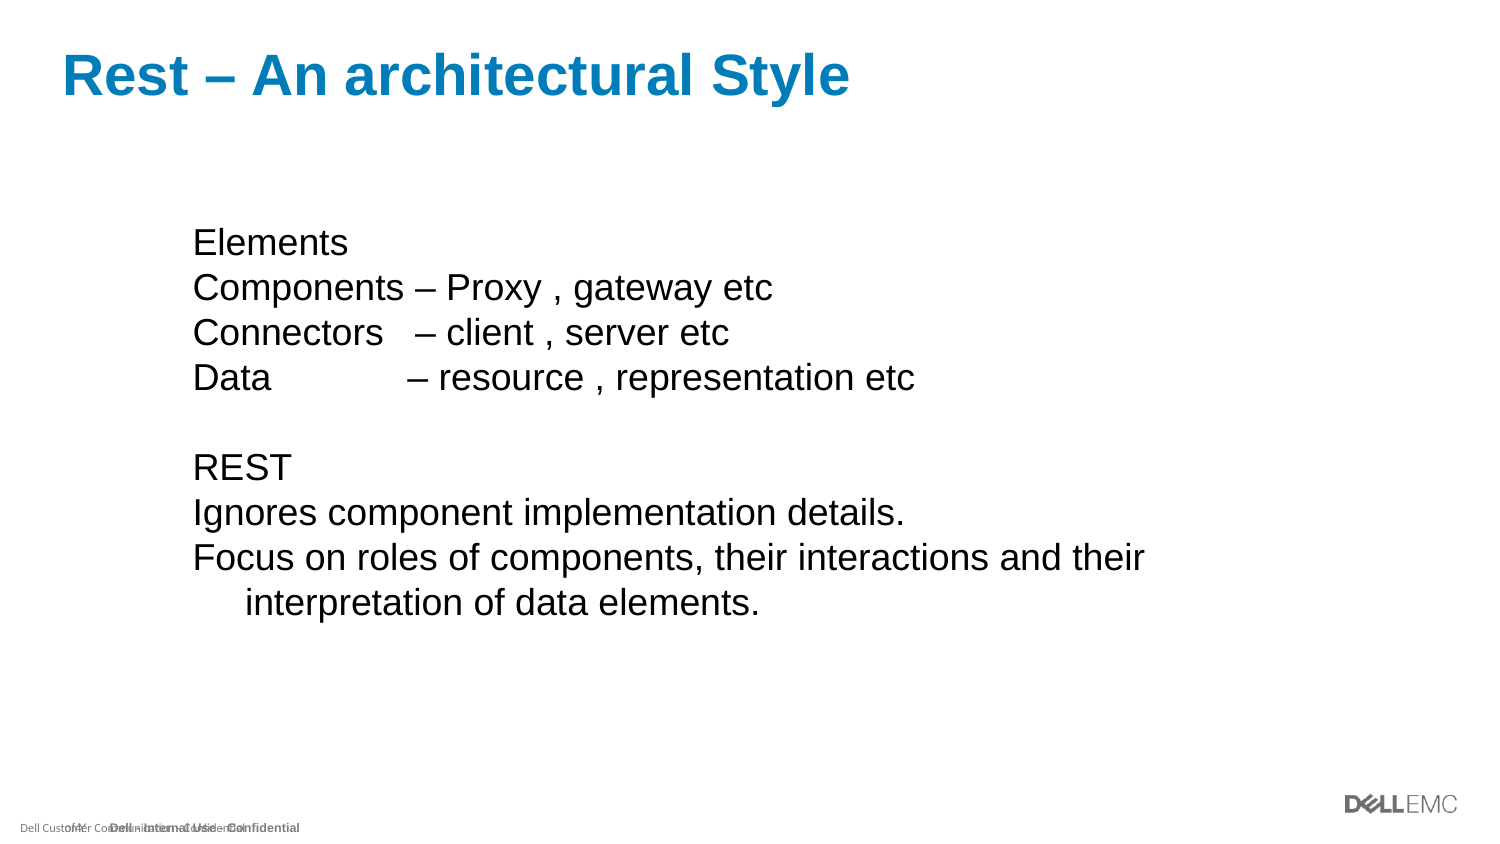

# Rest – An architectural Style
Elements
Components – Proxy , gateway etc
Connectors   – client , server etc
Data             – resource , representation etc

REST
Ignores component implementation details.
Focus on roles of components, their interactions and their
     interpretation of data elements.